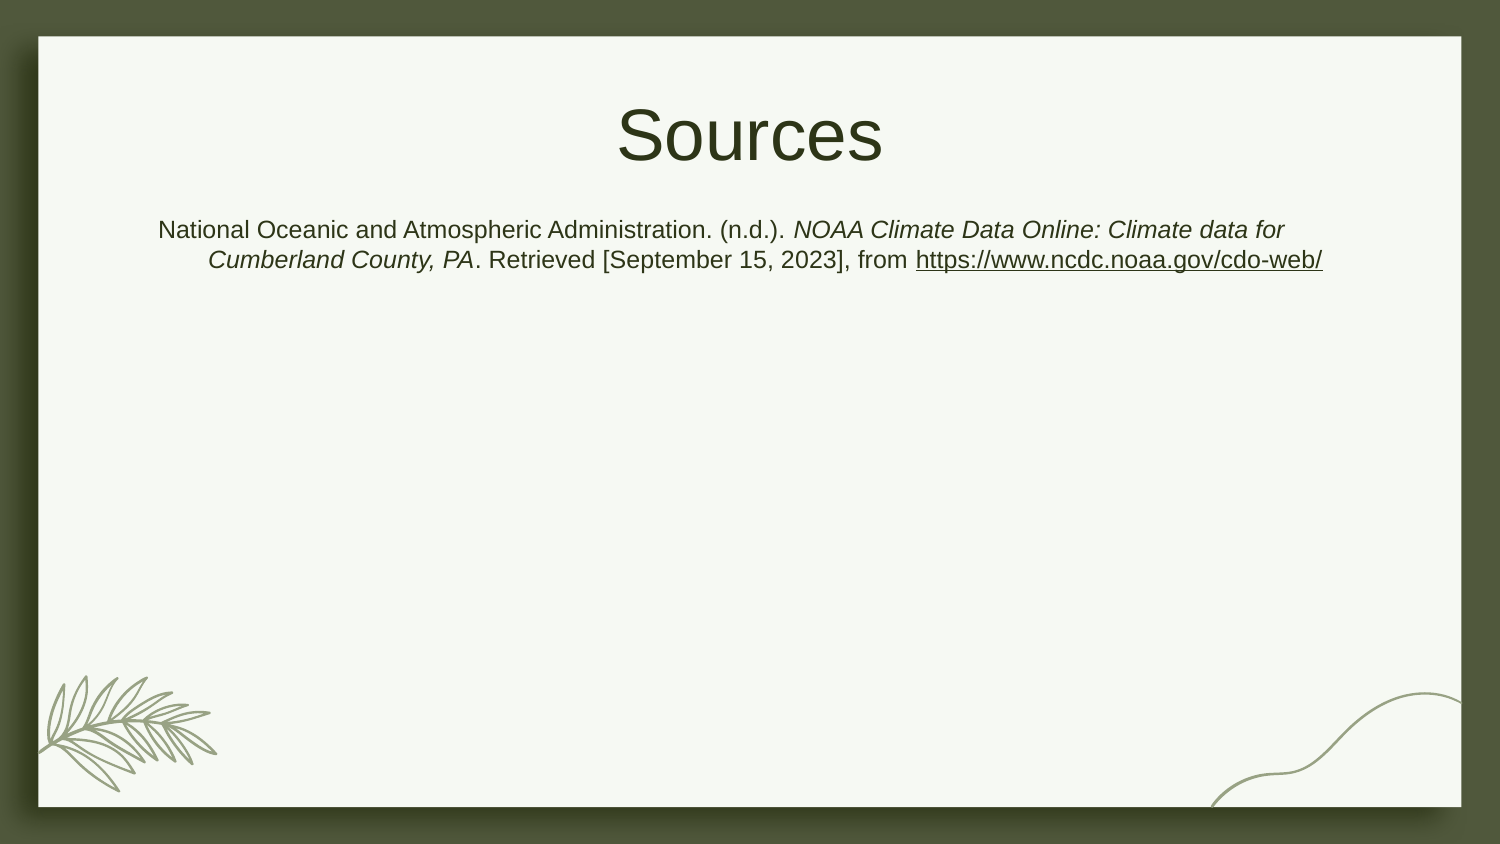

# Sources
National Oceanic and Atmospheric Administration. (n.d.). NOAA Climate Data Online: Climate data for Cumberland County, PA. Retrieved [September 15, 2023], from https://www.ncdc.noaa.gov/cdo-web/